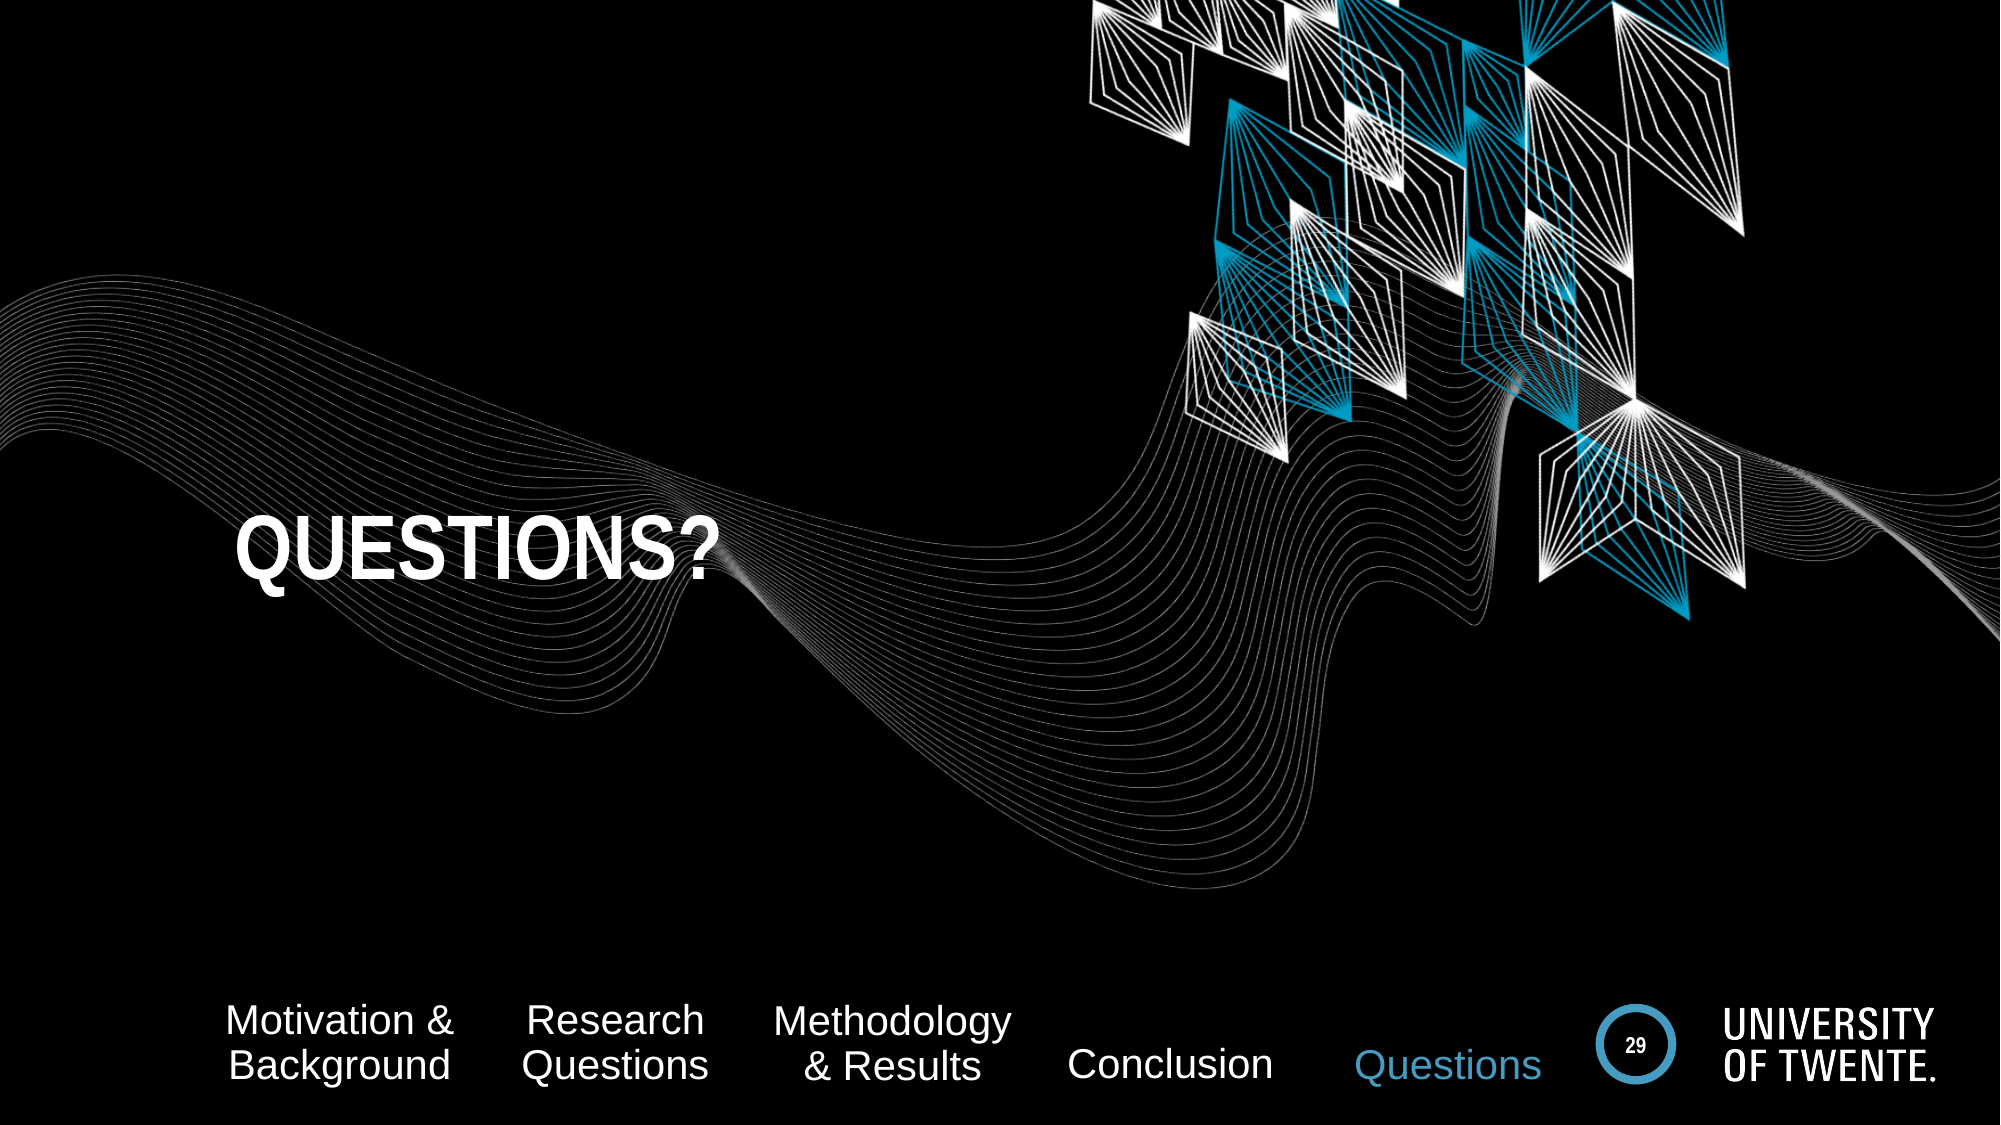

# Questions?
Research Questions
Methodology & Results
Motivation & Background
Conclusion
Questions
29